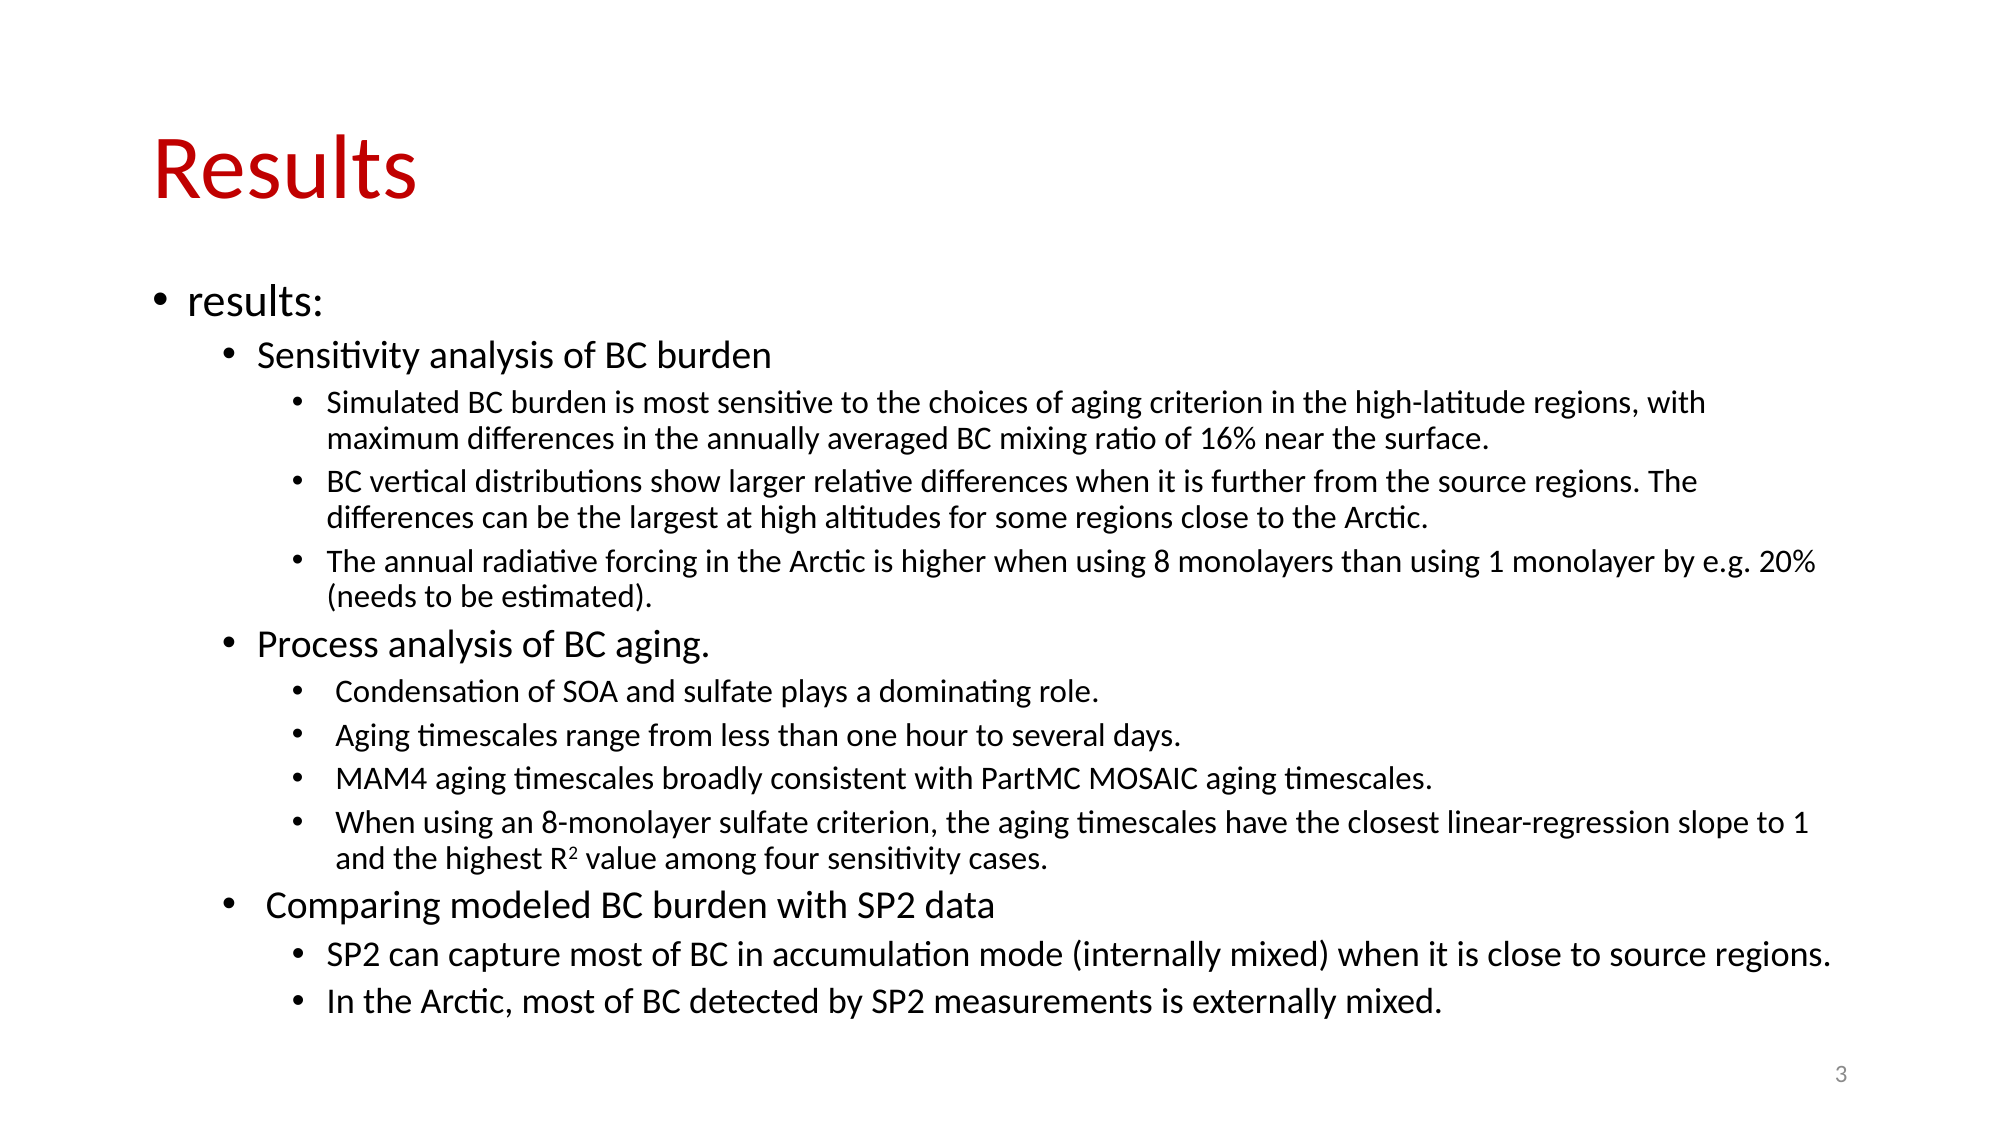

# Results
results:
Sensitivity analysis of BC burden
Simulated BC burden is most sensitive to the choices of aging criterion in the high-latitude regions, with maximum differences in the annually averaged BC mixing ratio of 16% near the surface.
BC vertical distributions show larger relative differences when it is further from the source regions. The differences can be the largest at high altitudes for some regions close to the Arctic.
The annual radiative forcing in the Arctic is higher when using 8 monolayers than using 1 monolayer by e.g. 20% (needs to be estimated).
Process analysis of BC aging.
Condensation of SOA and sulfate plays a dominating role.
Aging timescales range from less than one hour to several days.
MAM4 aging timescales broadly consistent with PartMC MOSAIC aging timescales.
When using an 8-monolayer sulfate criterion, the aging timescales have the closest linear-regression slope to 1 and the highest R2 value among four sensitivity cases.
Comparing modeled BC burden with SP2 data
SP2 can capture most of BC in accumulation mode (internally mixed) when it is close to source regions.
In the Arctic, most of BC detected by SP2 measurements is externally mixed.
3